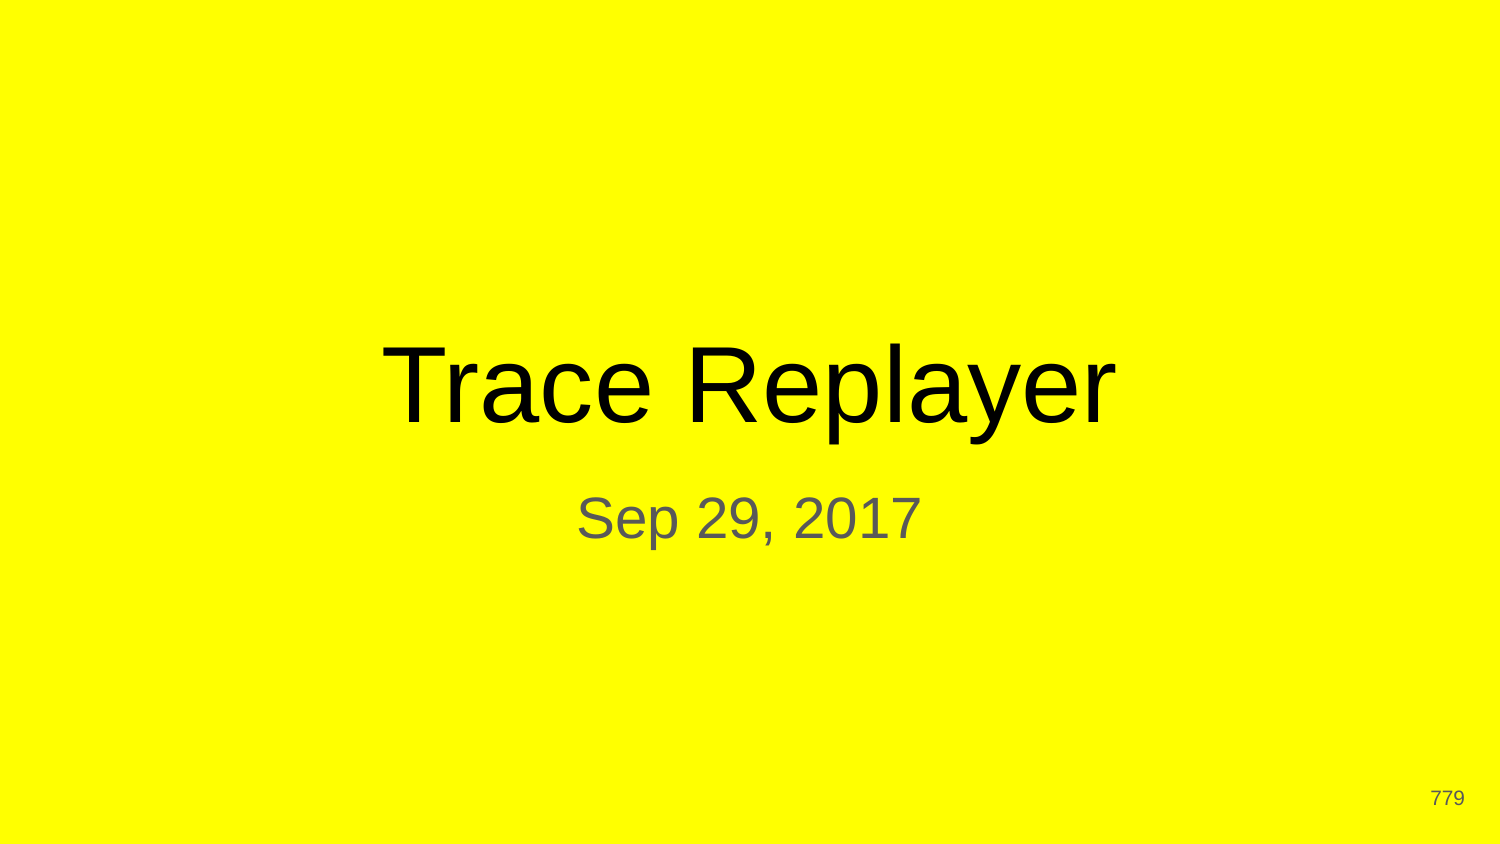

# Trace Replayer
Sep 29, 2017
779